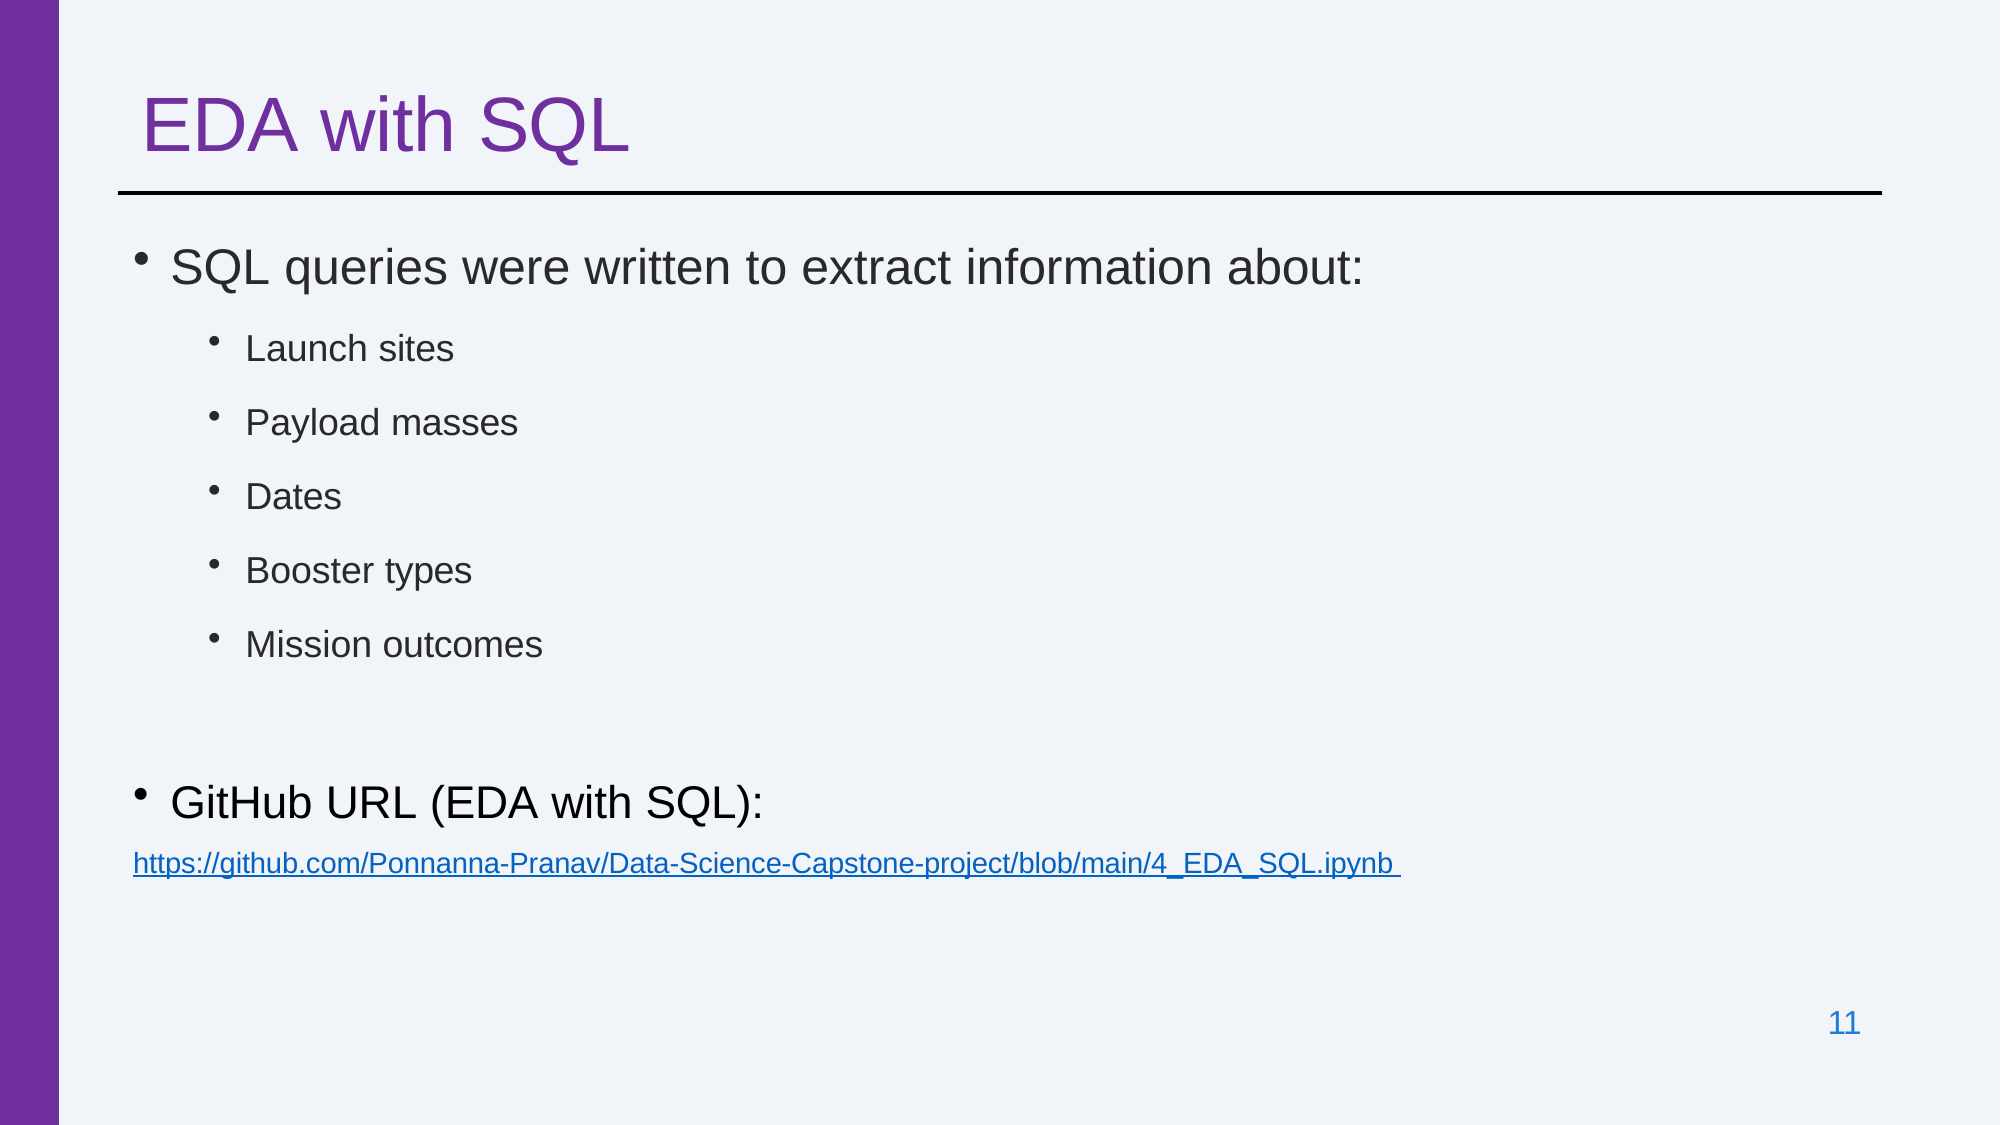

# EDA with SQL
SQL queries were written to extract information about:
Launch sites
Payload masses
Dates
Booster types
Mission outcomes

GitHub URL (EDA with SQL):
https://github.com/Ponnanna-Pranav/Data-Science-Capstone-project/blob/main/4_EDA_SQL.ipynb
11